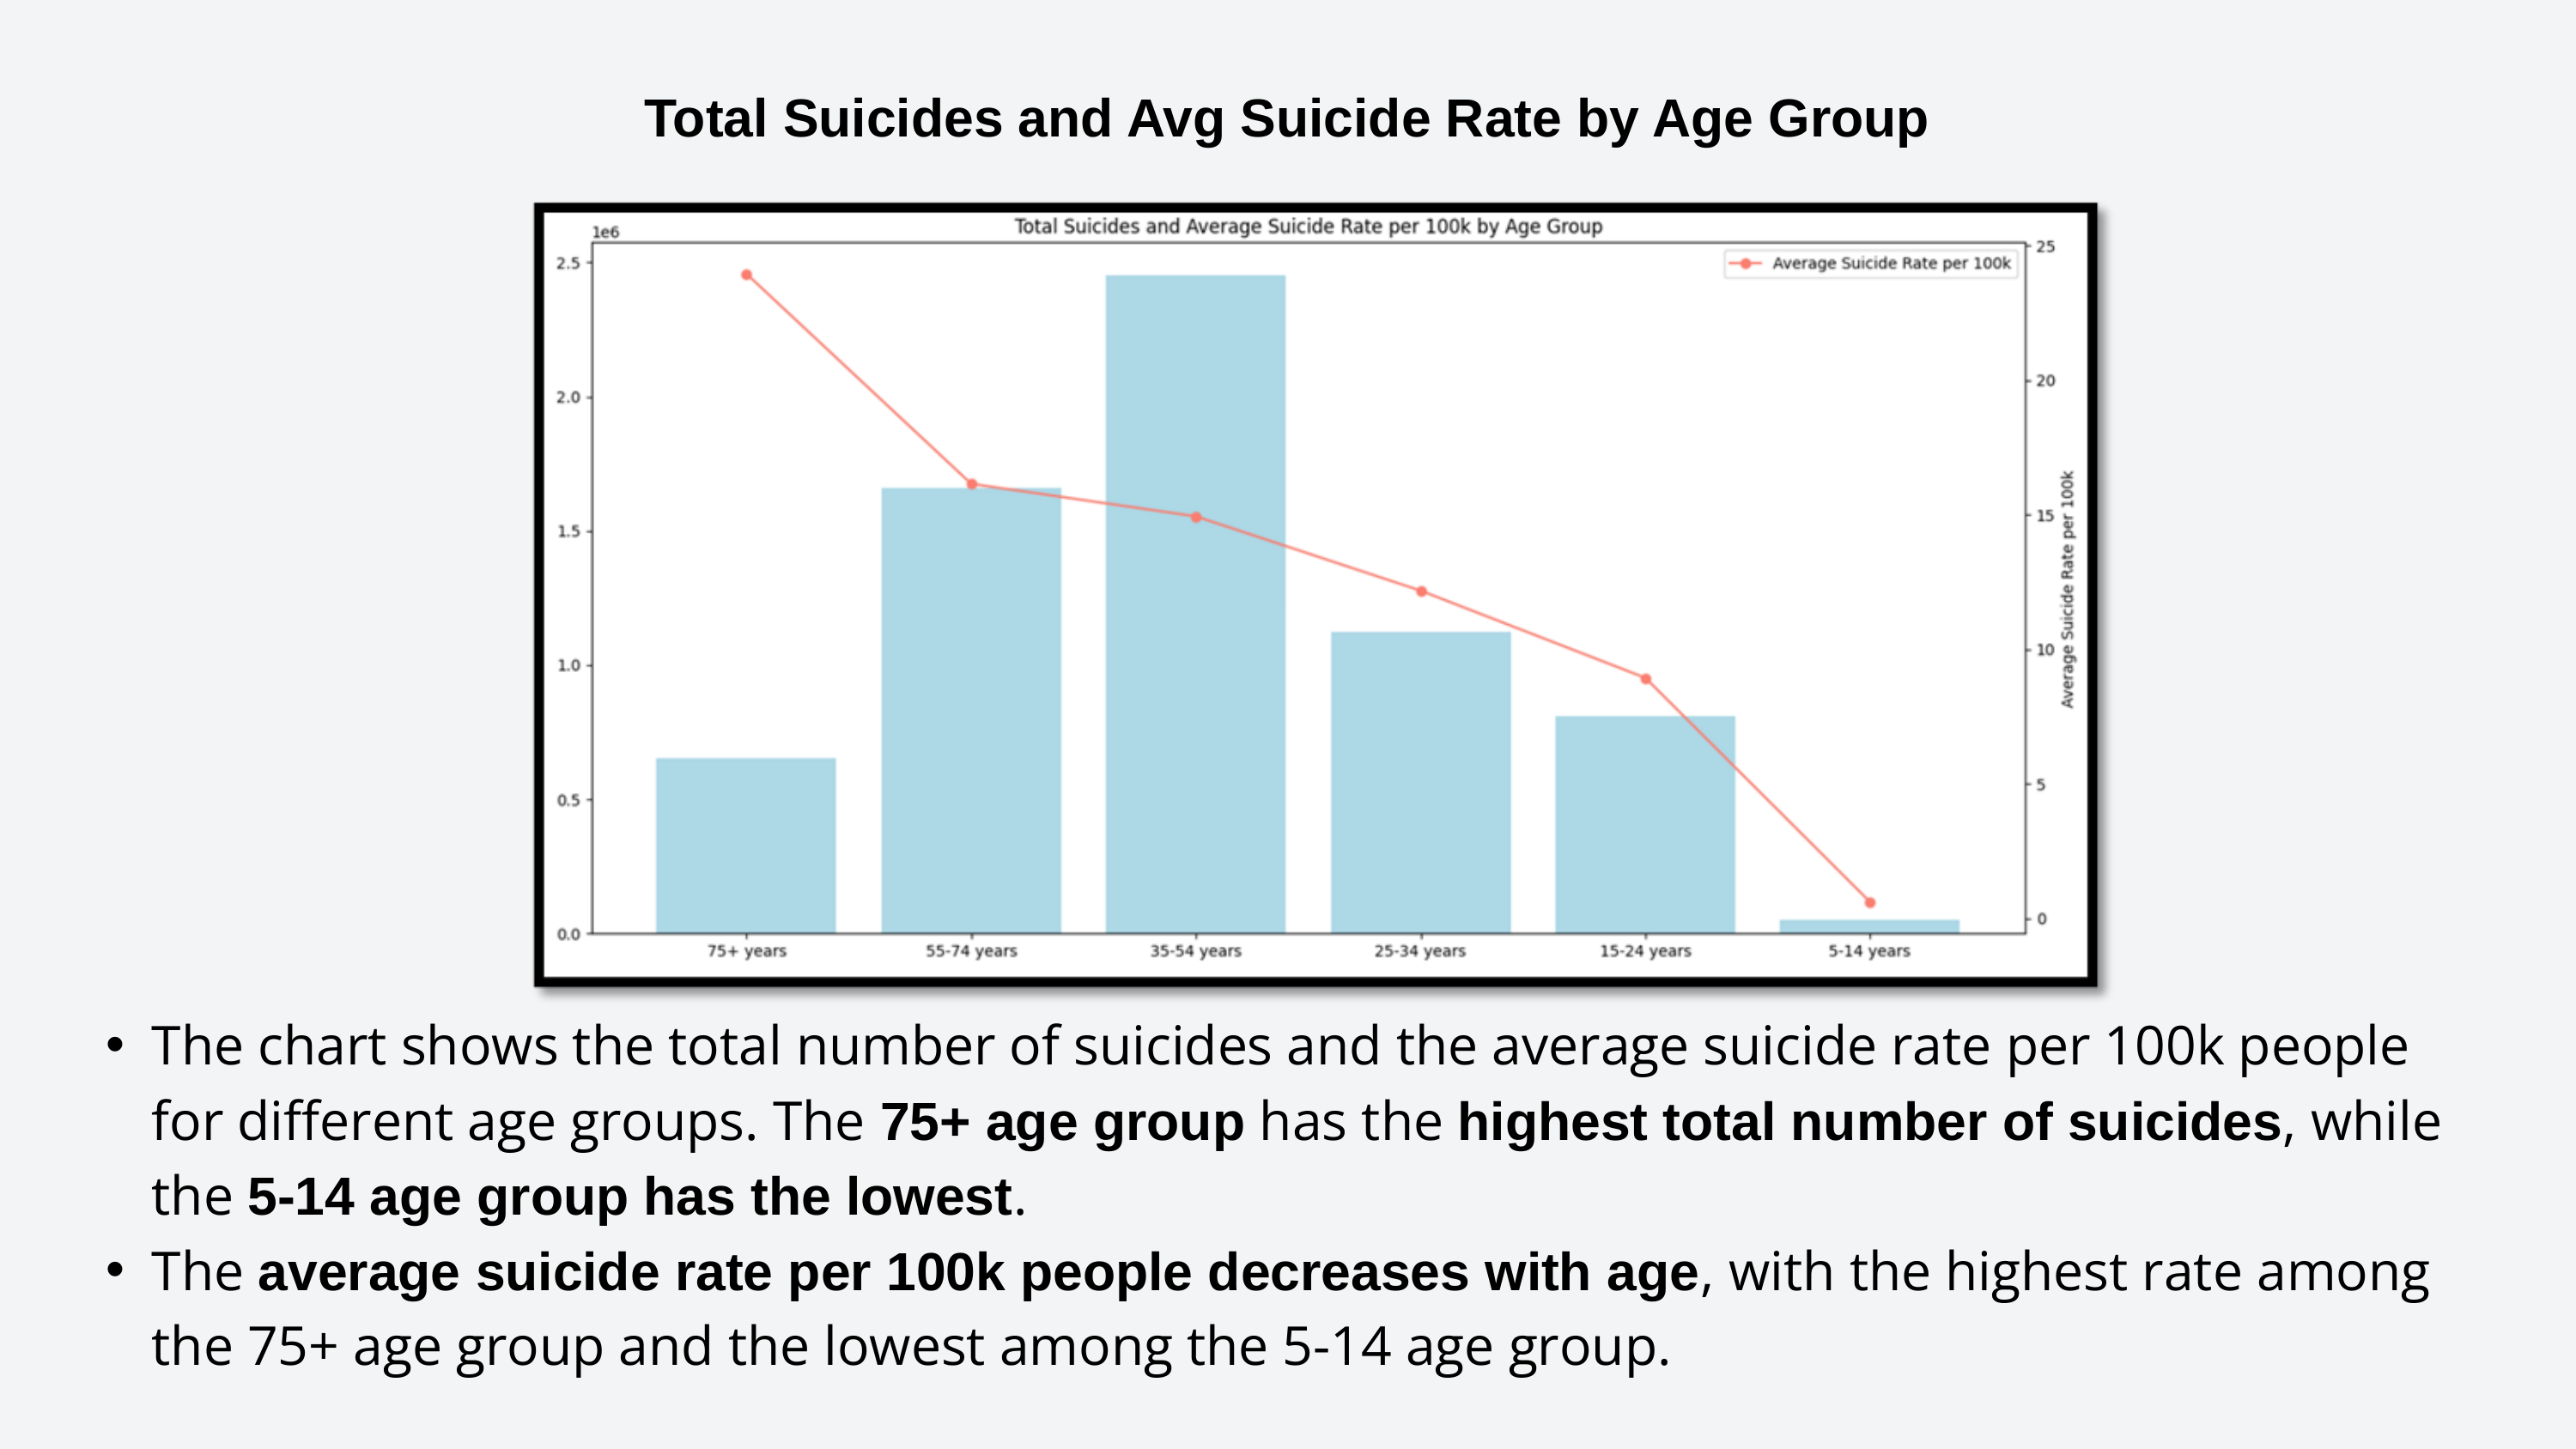

Total Suicides and Avg Suicide Rate by Age Group

The chart shows the total number of suicides and the average suicide rate per 100k people for different age groups. The 75+ age group has the highest total number of suicides, while the 5-14 age group has the lowest.
The average suicide rate per 100k people decreases with age, with the highest rate among the 75+ age group and the lowest among the 5-14 age group.